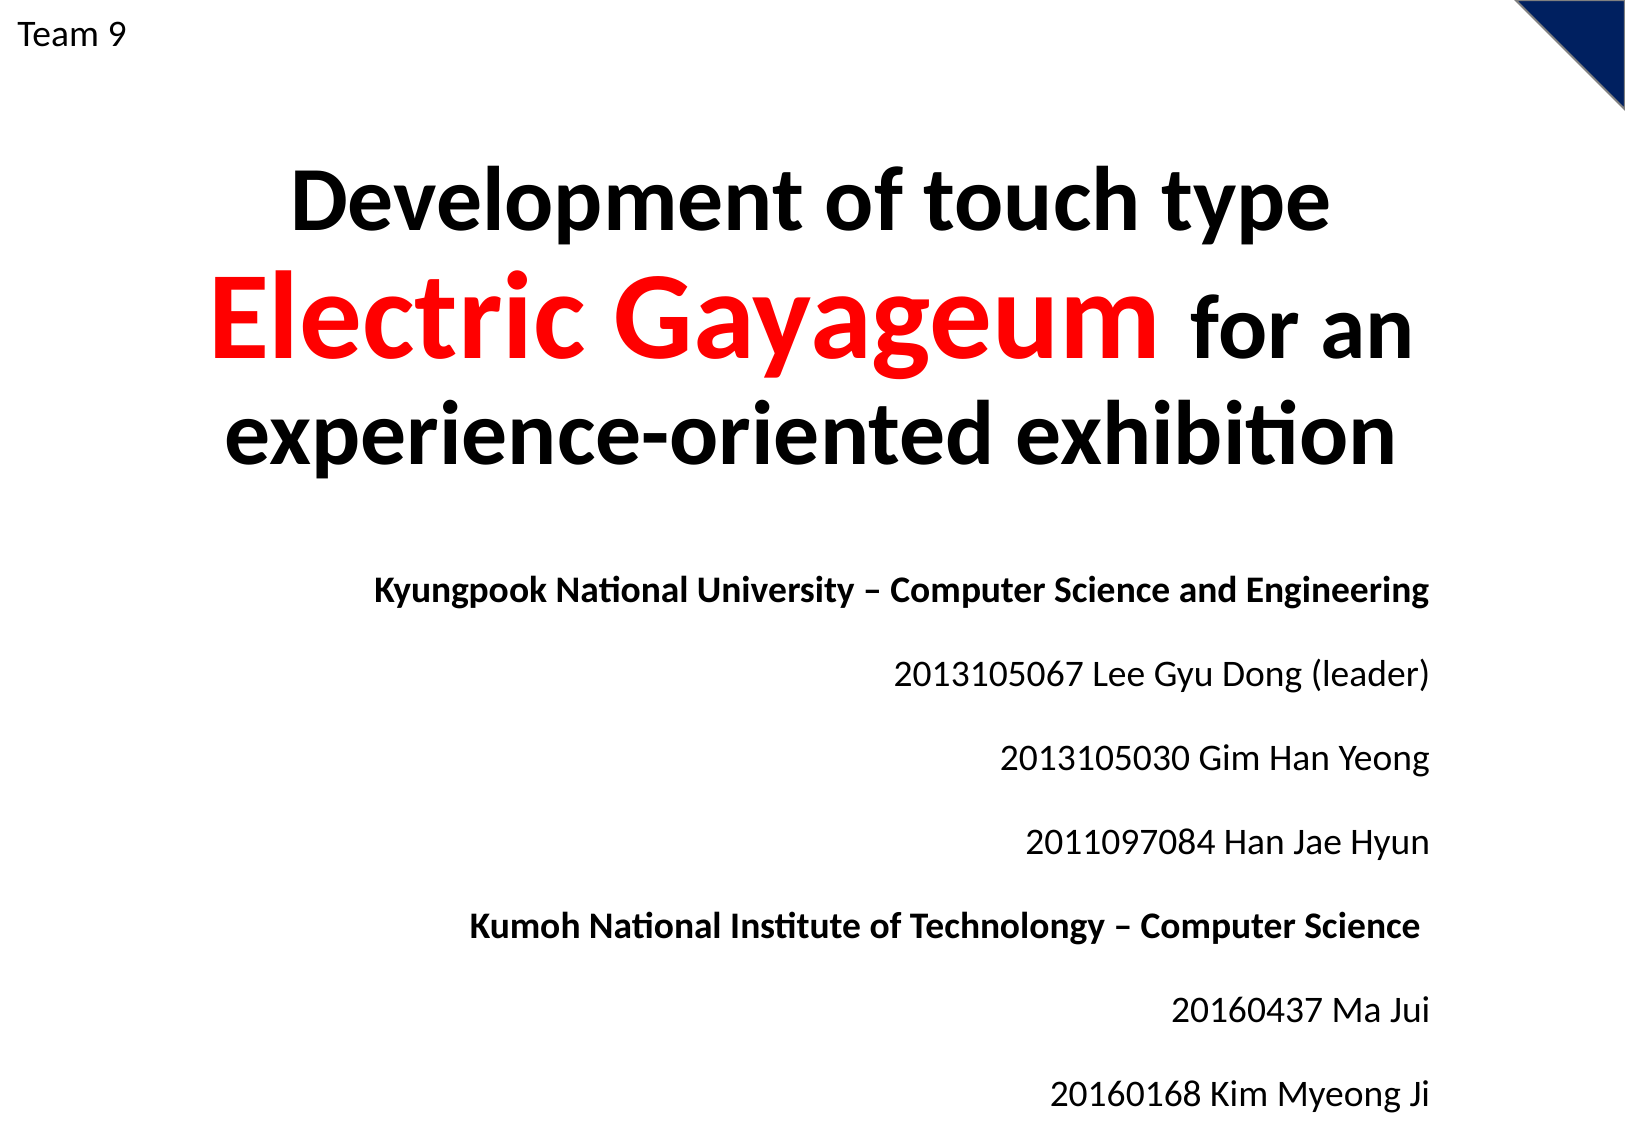

Team 9
# Development of touch type Electric Gayageum for an experience-oriented exhibition
Kyungpook National University – Computer Science and Engineering
2013105067 Lee Gyu Dong (leader)
2013105030 Gim Han Yeong
2011097084 Han Jae Hyun
Kumoh National Institute of Technolongy – Computer Science
20160437 Ma Jui
20160168 Kim Myeong Ji